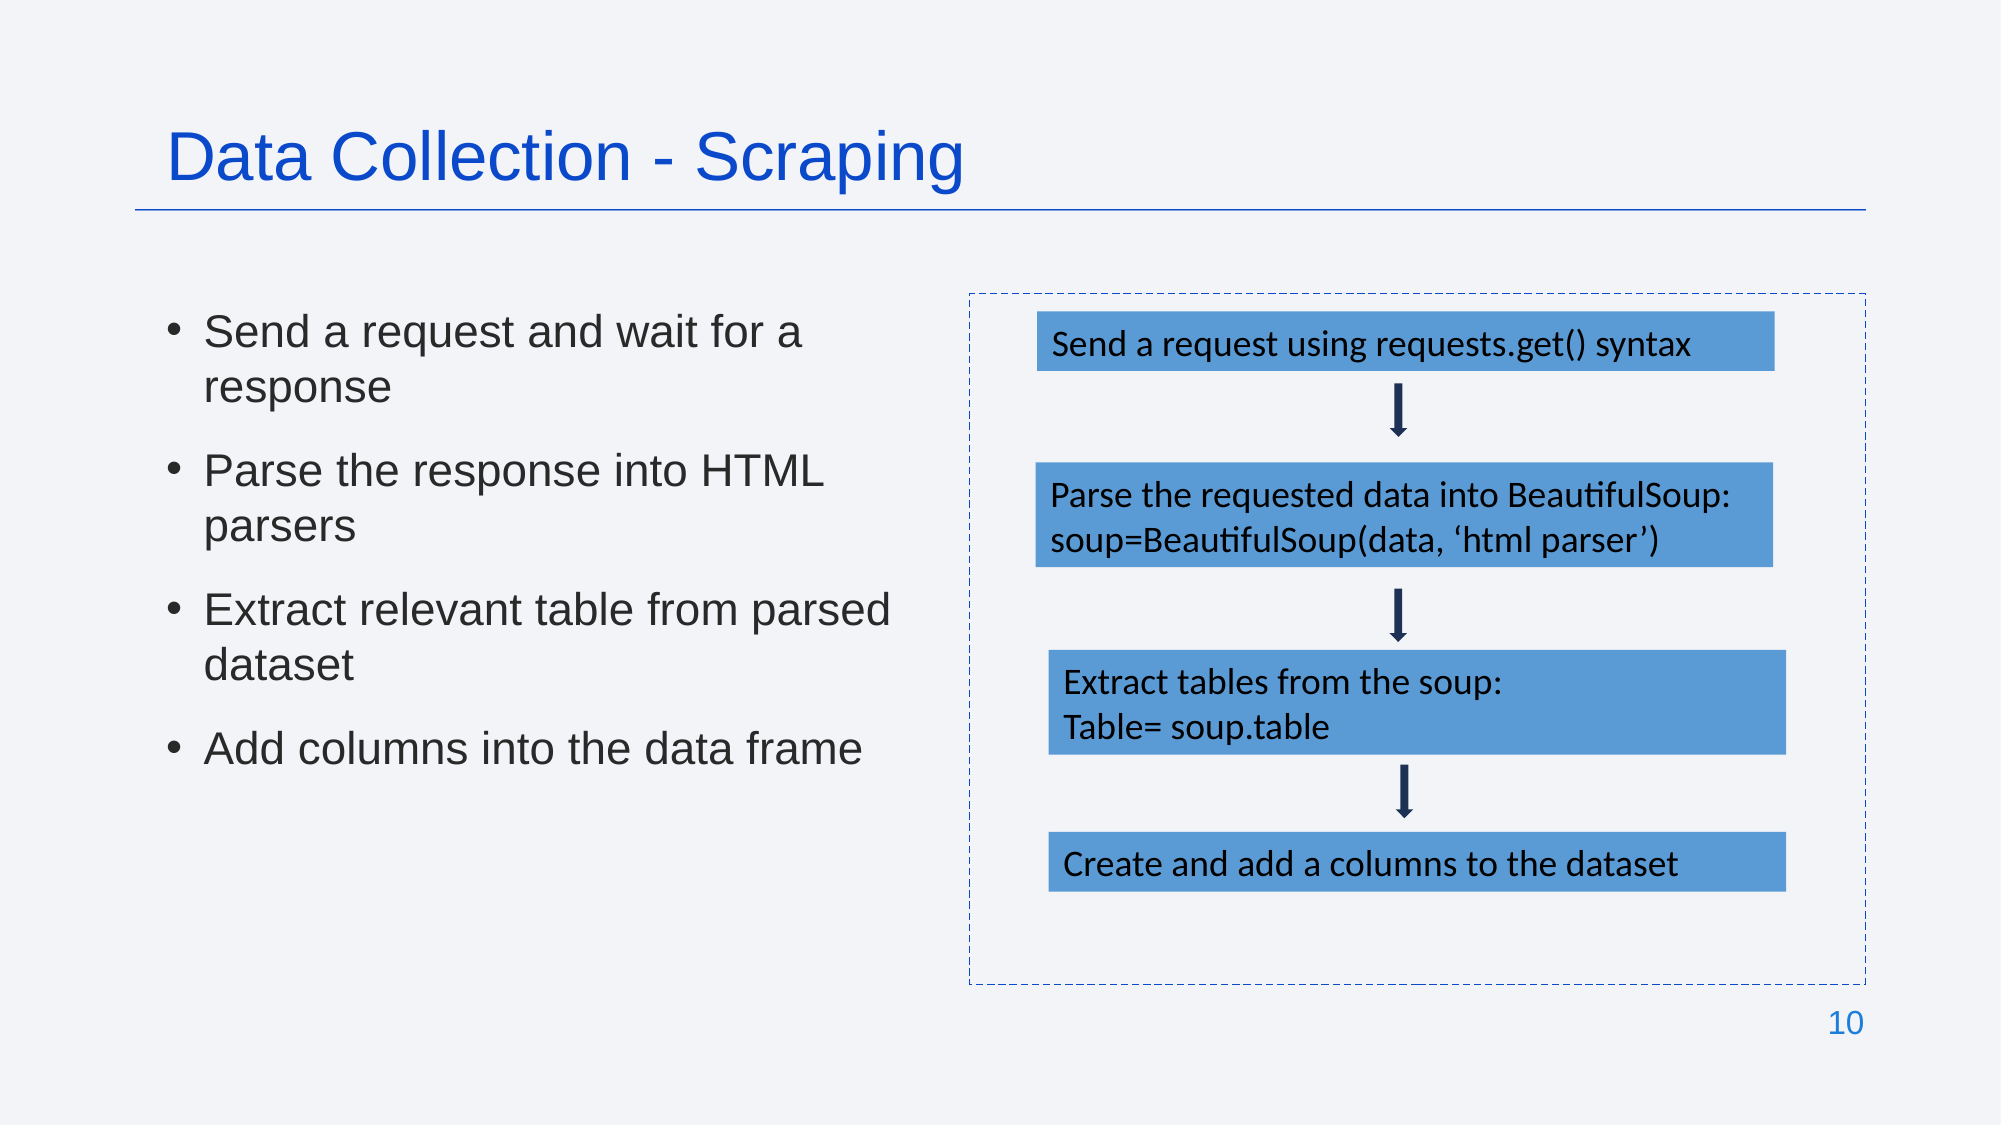

Data Collection - Scraping
Send a request and wait for a response
Parse the response into HTML parsers
Extract relevant table from parsed dataset
Add columns into the data frame

Send a request using requests.get() syntax

Parse the requested data into BeautifulSoup:
soup=BeautifulSoup(data, ‘html parser’)

Extract tables from the soup:
Table= soup.table

Create and add a columns to the dataset
10